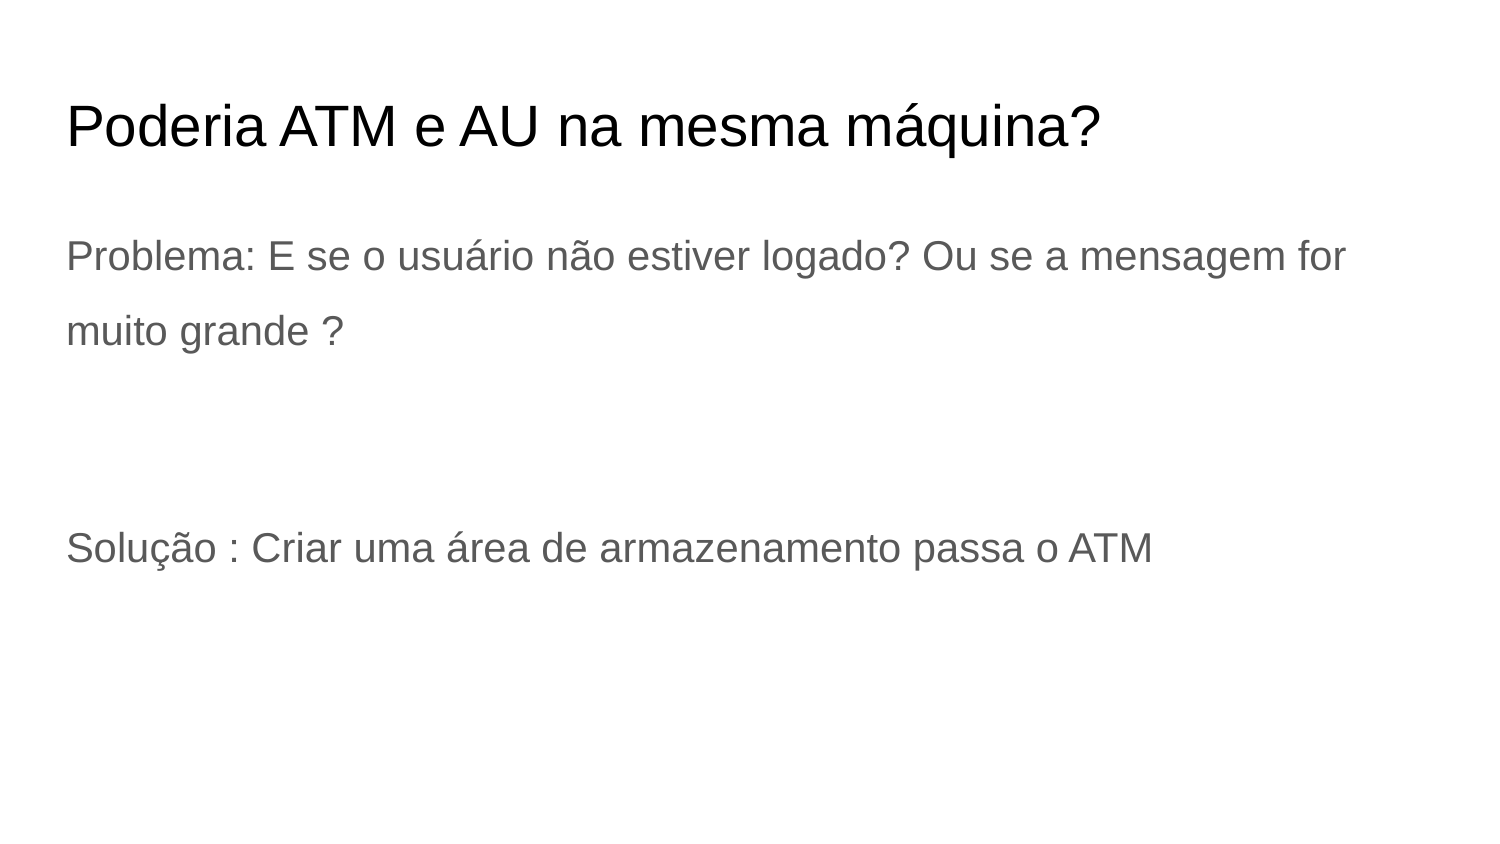

# Poderia ATM e AU na mesma máquina?
Problema: E se o usuário não estiver logado? Ou se a mensagem for muito grande ?

Solução : Criar uma área de armazenamento passa o ATM